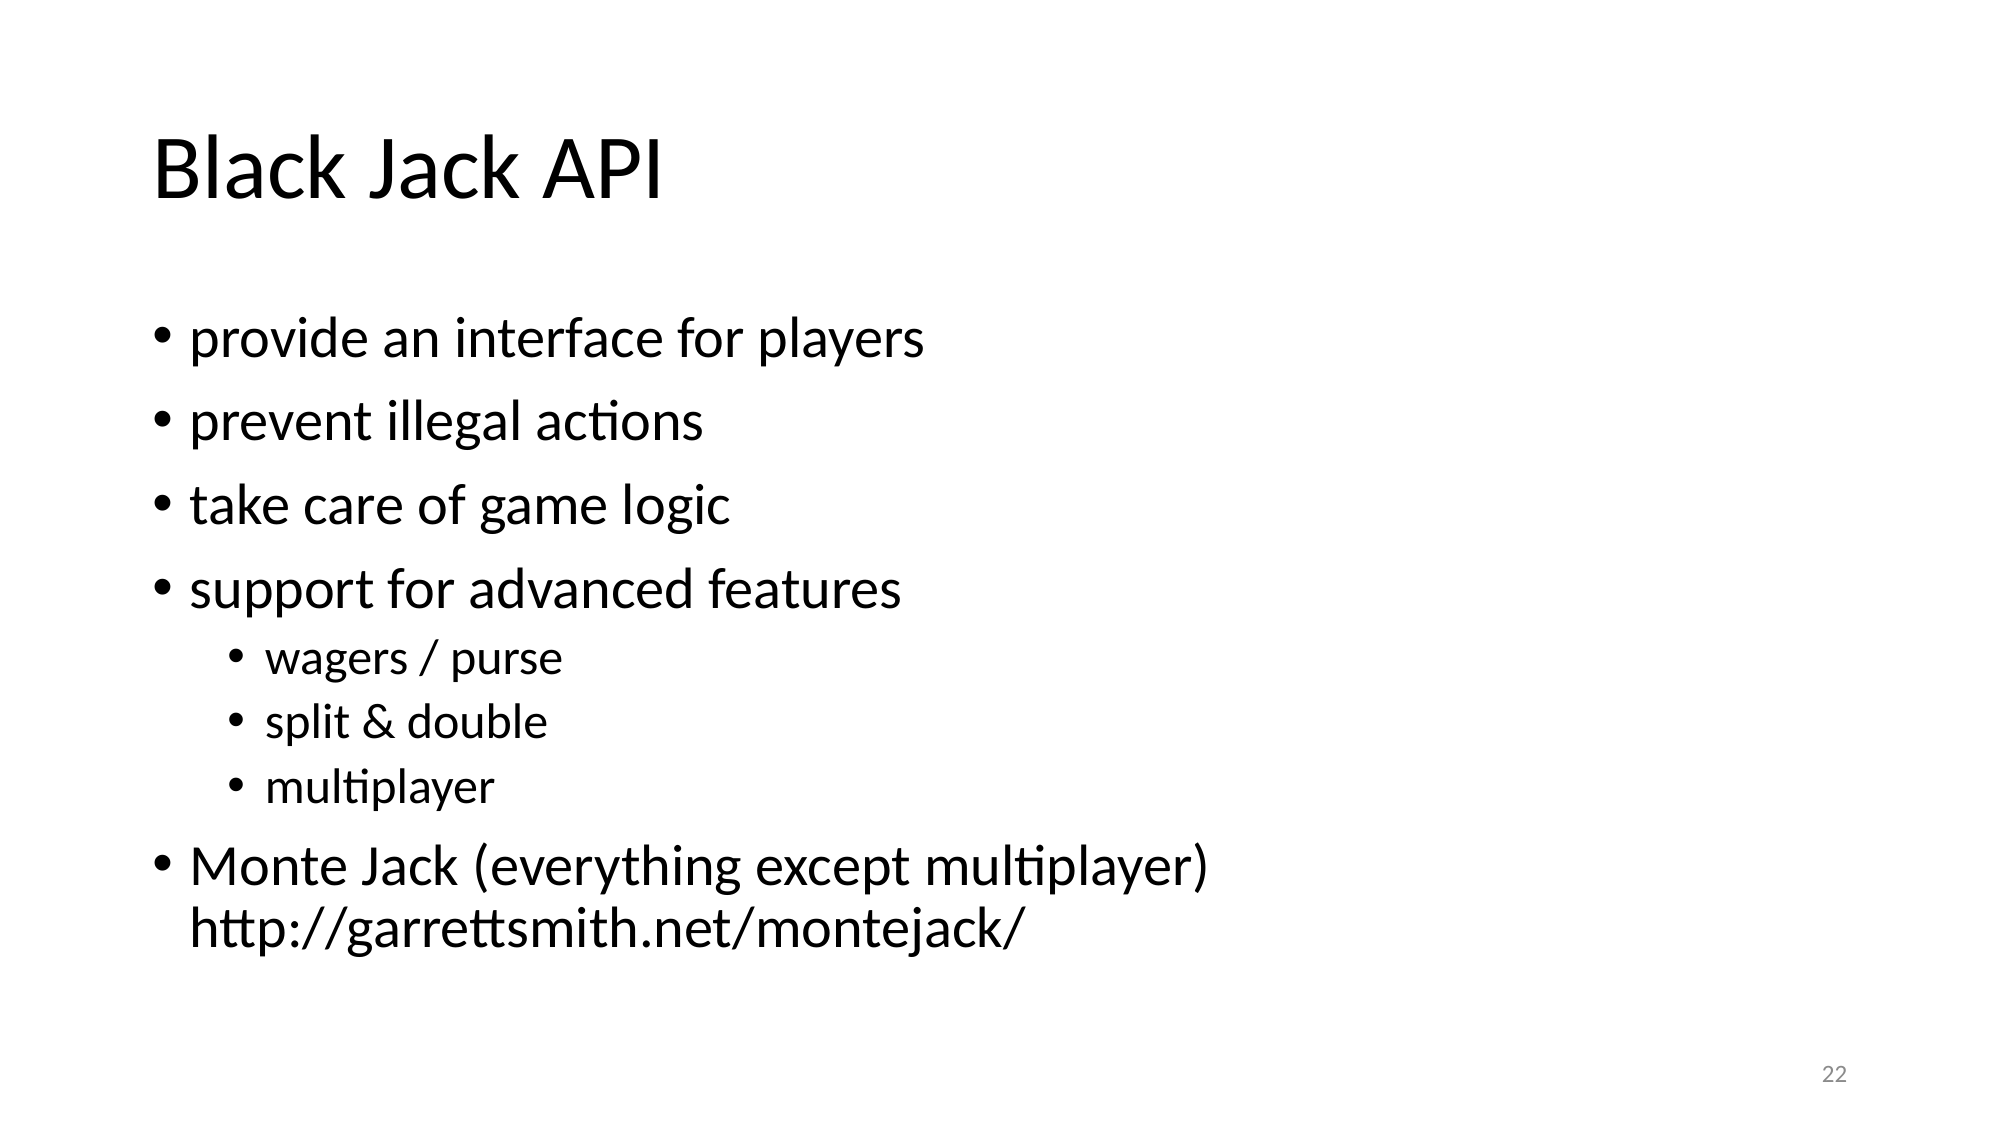

# Black Jack API
provide an interface for players
prevent illegal actions
take care of game logic
support for advanced features
wagers / purse
split & double
multiplayer
Monte Jack (everything except multiplayer)
http://garrettsmith.net/montejack/

22